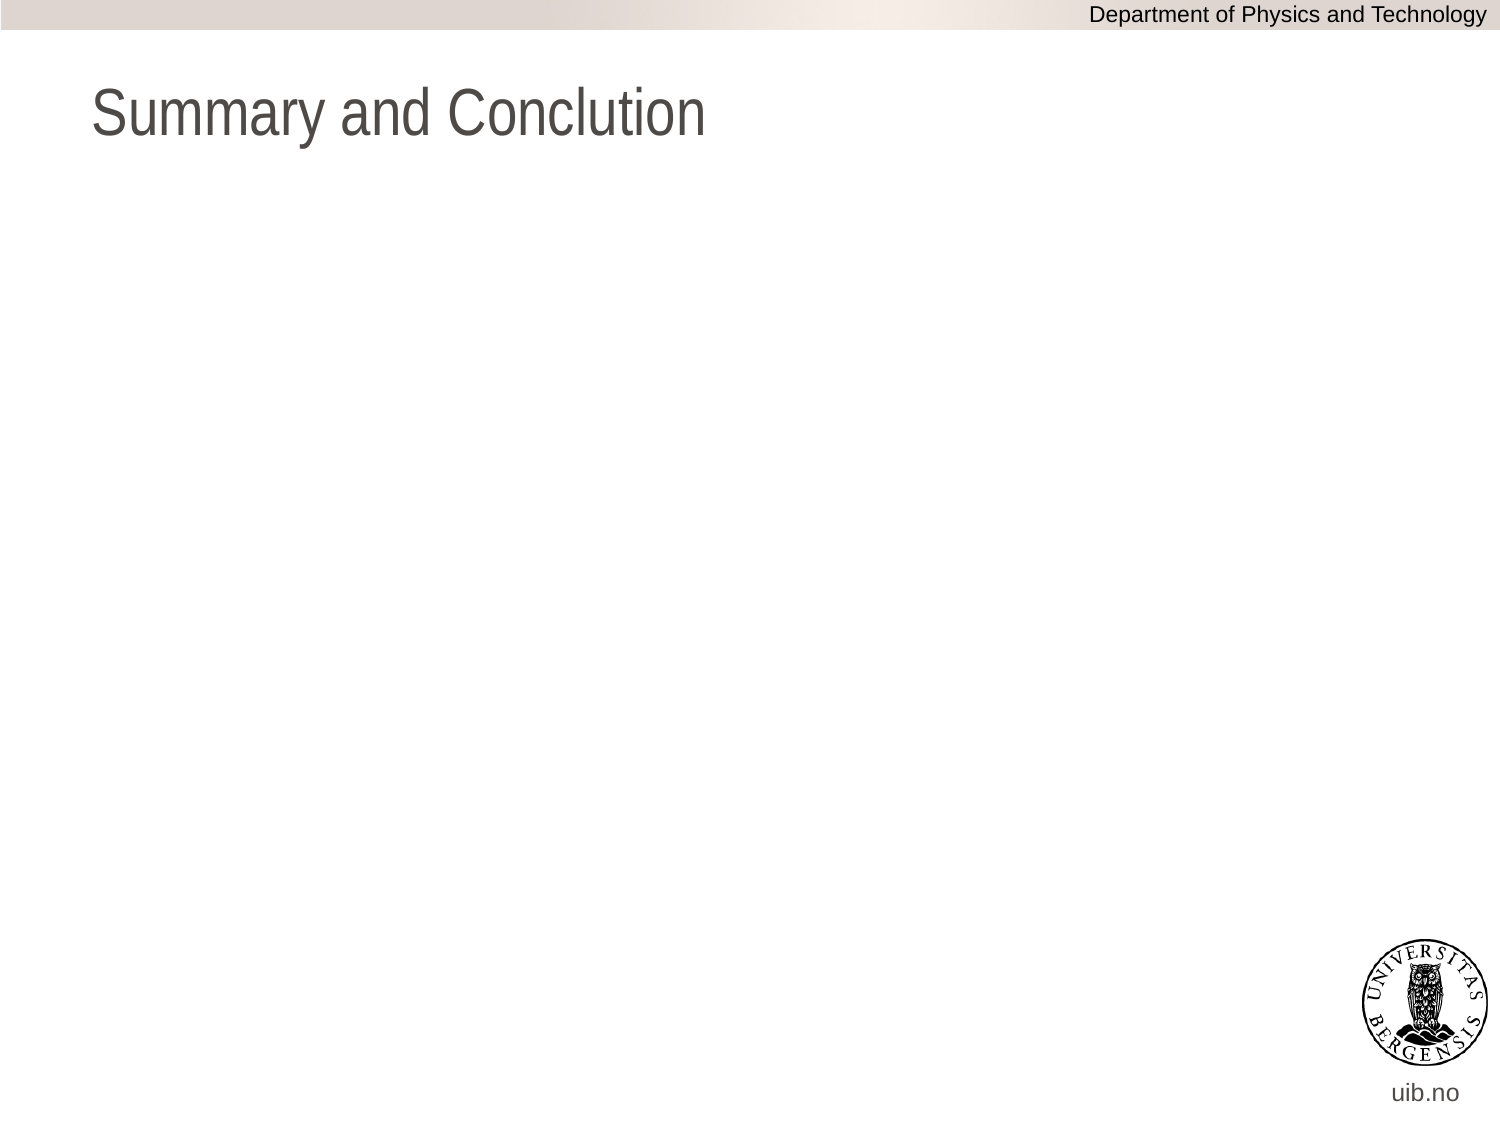

Department of Physics and Technology
# Summary and Conclution